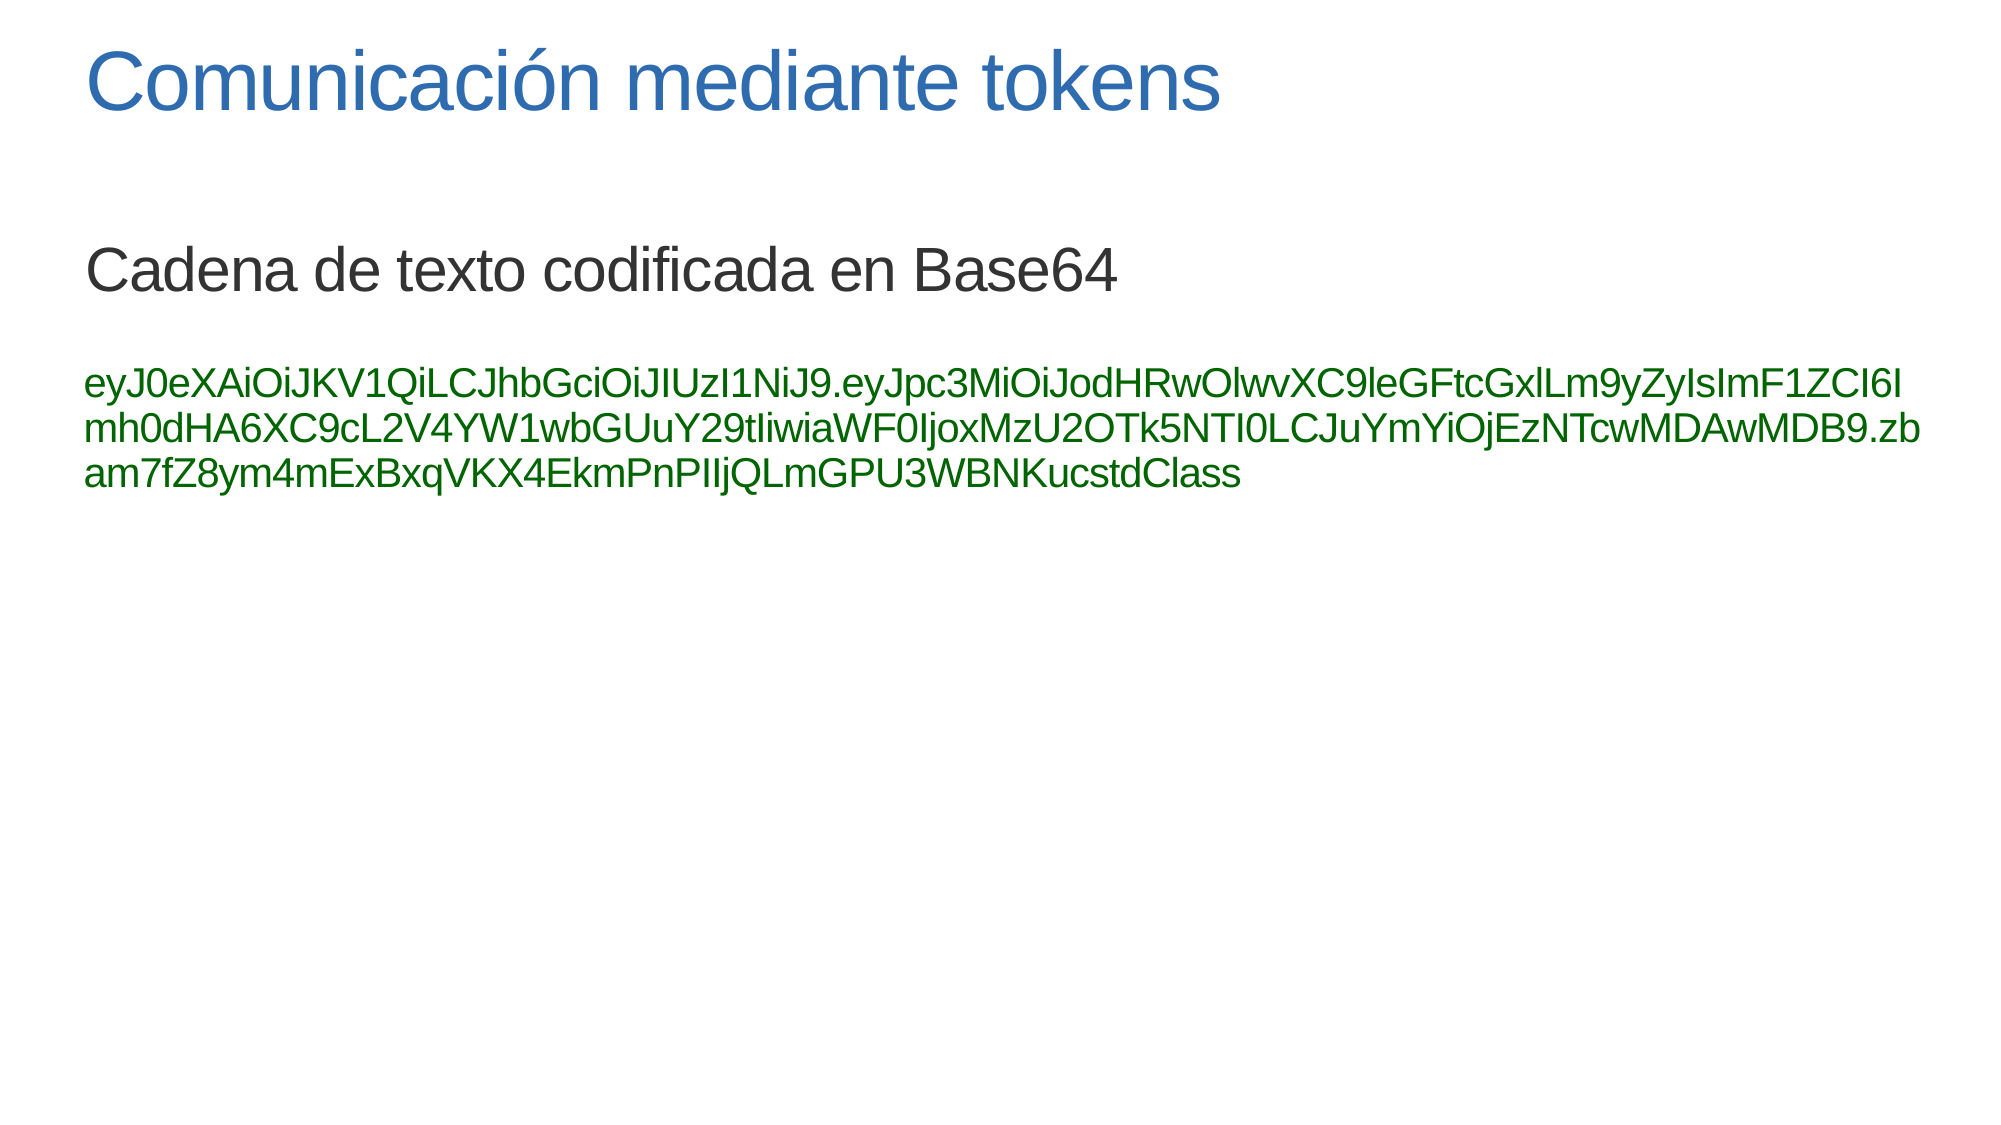

# Comunicación mediante tokens
Cadena de texto codificada en Base64
eyJ0eXAiOiJKV1QiLCJhbGciOiJIUzI1NiJ9.eyJpc3MiOiJodHRwOlwvXC9leGFtcGxlLm9yZyIsImF1ZCI6Imh0dHA6XC9cL2V4YW1wbGUuY29tIiwiaWF0IjoxMzU2OTk5NTI0LCJuYmYiOjEzNTcwMDAwMDB9.zbam7fZ8ym4mExBxqVKX4EkmPnPIIjQLmGPU3WBNKucstdClass